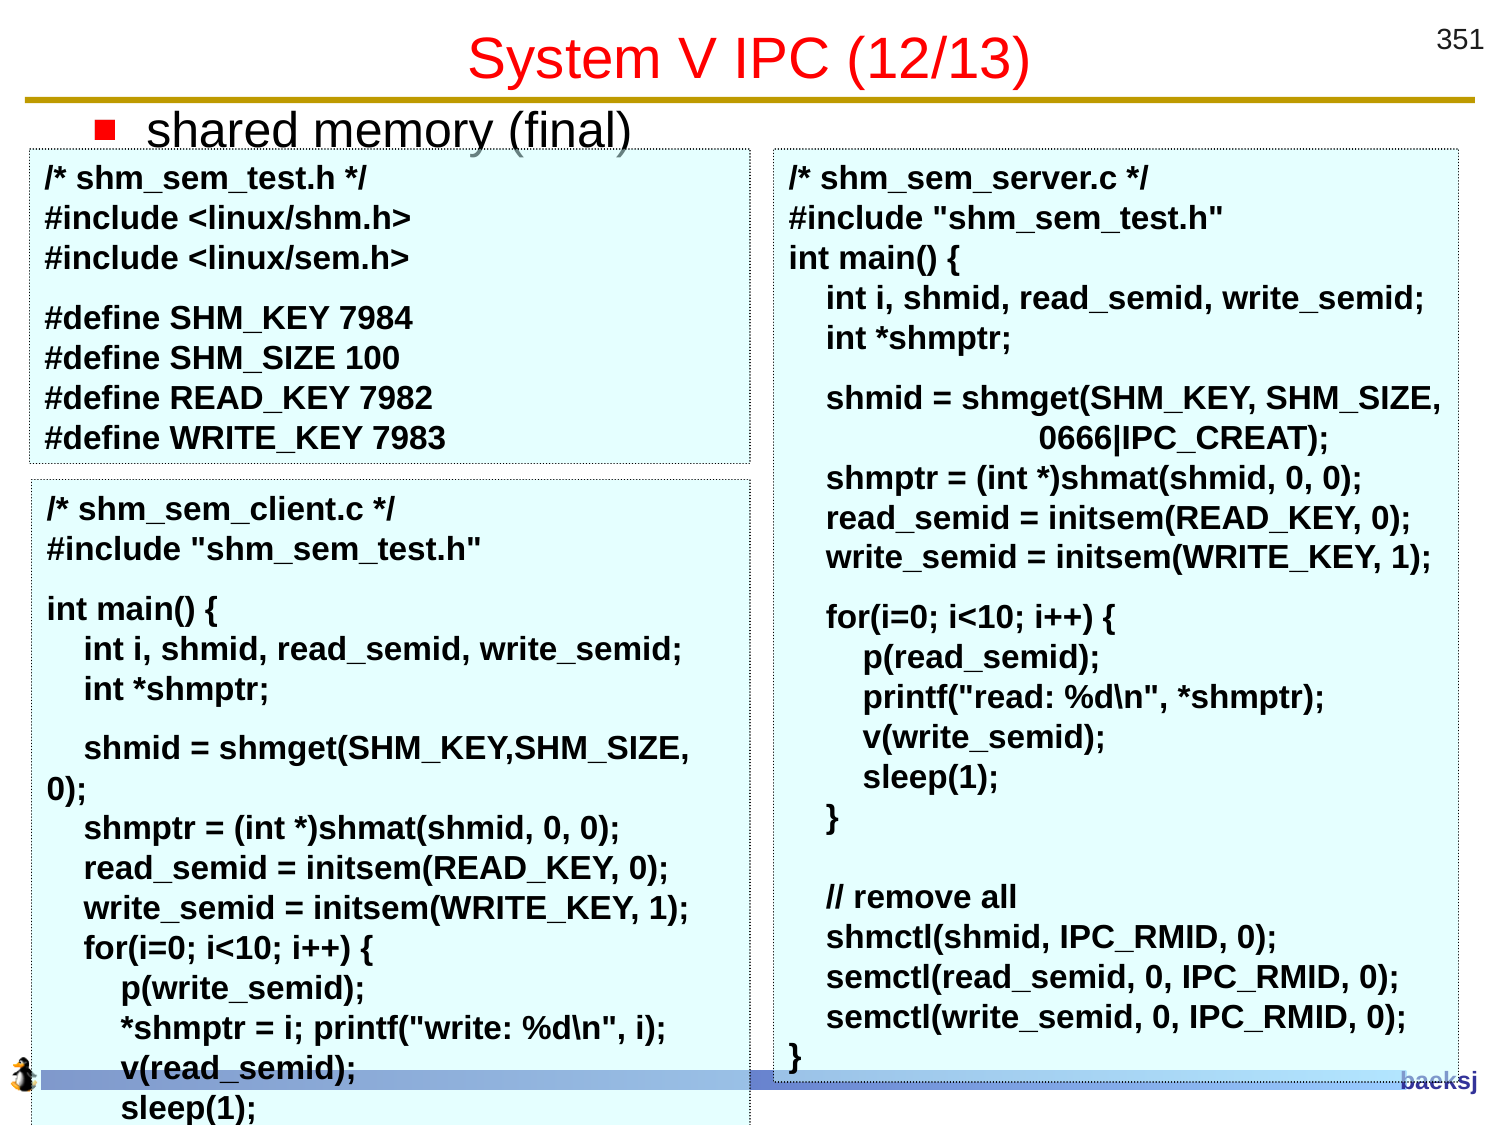

# System V IPC (12/13)
351
shared memory (final)
/* shm_sem_test.h */
#include <linux/shm.h>
#include <linux/sem.h>

#define SHM_KEY 7984
#define SHM_SIZE 100
#define READ_KEY 7982
#define WRITE_KEY 7983
/* shm_sem_server.c */
#include "shm_sem_test.h"
int main() {
    int i, shmid, read_semid, write_semid;
    int *shmptr;

    shmid = shmget(SHM_KEY, SHM_SIZE,
                           0666|IPC_CREAT);
    shmptr = (int *)shmat(shmid, 0, 0);
    read_semid = initsem(READ_KEY, 0);
    write_semid = initsem(WRITE_KEY, 1);

    for(i=0; i<10; i++) {
        p(read_semid);
        printf("read: %d\n", *shmptr);
        v(write_semid);
        sleep(1);
    }

    // remove all
    shmctl(shmid, IPC_RMID, 0);
    semctl(read_semid, 0, IPC_RMID, 0);
    semctl(write_semid, 0, IPC_RMID, 0);
}
/* shm_sem_client.c */
#include "shm_sem_test.h"

int main() {
    int i, shmid, read_semid, write_semid;
    int *shmptr;

    shmid = shmget(SHM_KEY,SHM_SIZE, 0);
    shmptr = (int *)shmat(shmid, 0, 0);
    read_semid = initsem(READ_KEY, 0);
    write_semid = initsem(WRITE_KEY, 1);
    for(i=0; i<10; i++) {
        p(write_semid);
        *shmptr = i; printf("write: %d\n", i);
        v(read_semid);
        sleep(1);
    }
}